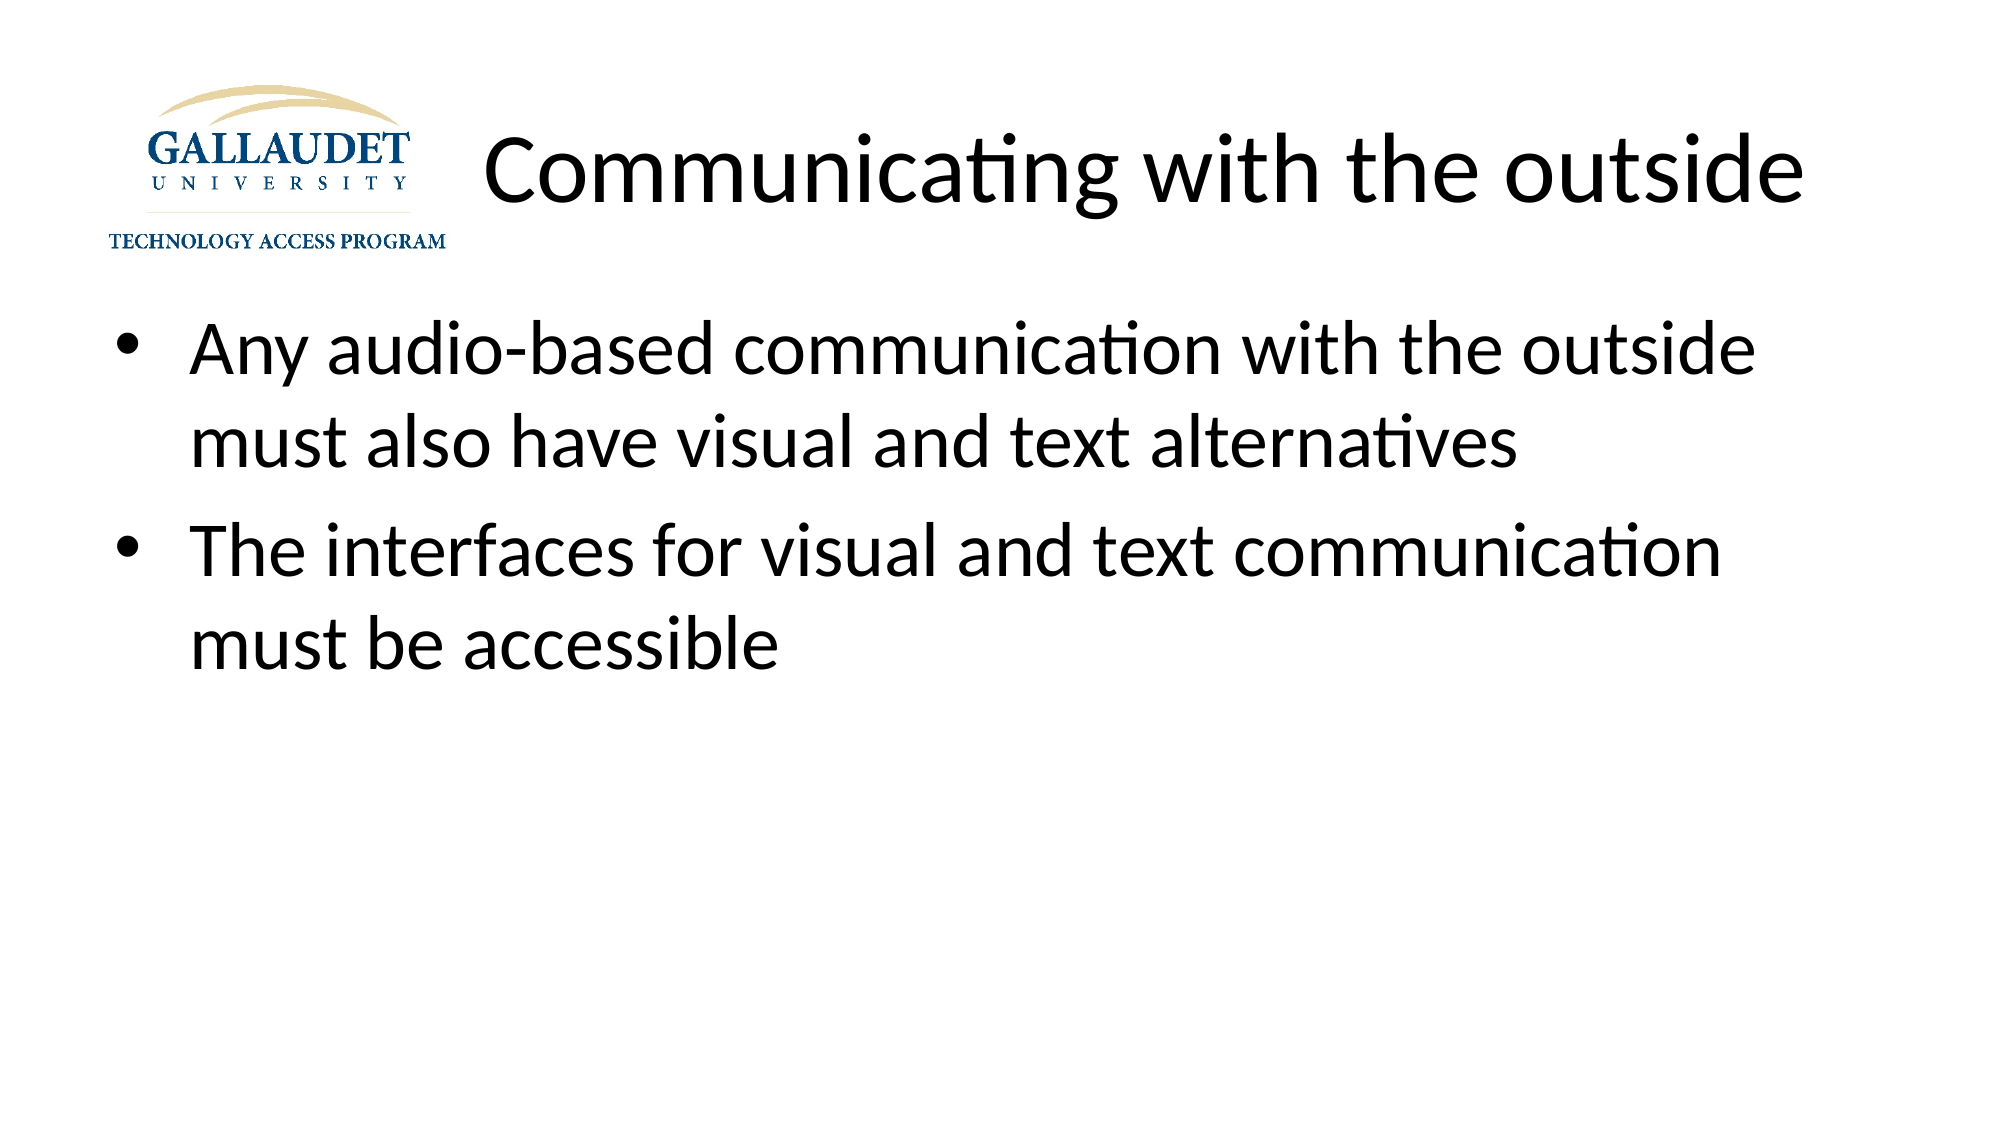

# Communicating with the outside
Any audio-based communication with the outside must also have visual and text alternatives
The interfaces for visual and text communication must be accessible